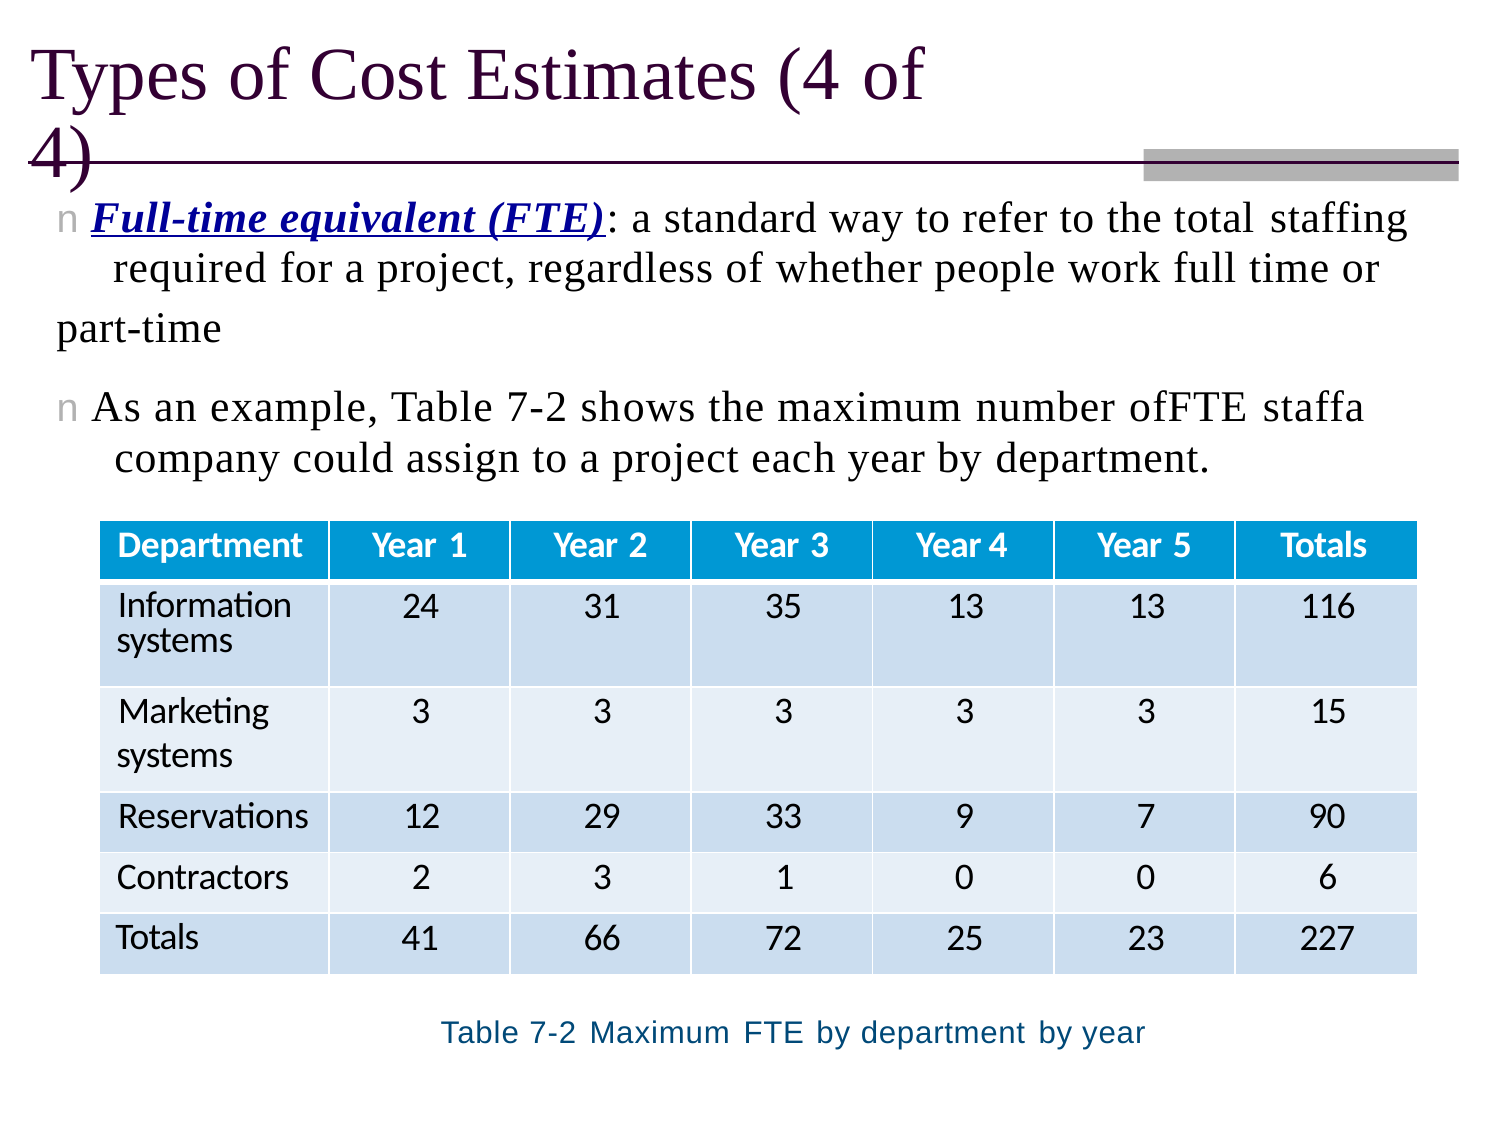

Types of Cost Estimates (4 of 4)

n Full-time equivalent (FTE): a standard way to refer to the total staffing required for a project, regardless of whether people work full time or
part-time

n As an example, Table 7-2 shows the maximum number ofFTE staffa     company could assign to a project each year by department.
| Department | Year 1 | Year 2 | Year 3 | Year 4 | Year 5 | Totals |
| --- | --- | --- | --- | --- | --- | --- |
| Information systems | 24 | 31 | 35 | 13 | 13 | 116 |
| Marketing systems | 3 | 3 | 3 | 3 | 3 | 15 |
| Reservations | 12 | 29 | 33 | 9 | 7 | 90 |
| Contractors | 2 | 3 | 1 | 0 | 0 | 6 |
| Totals | 41 | 66 | 72 | 25 | 23 | 227 |

Table 7-2 Maximum FTE by department by year

19